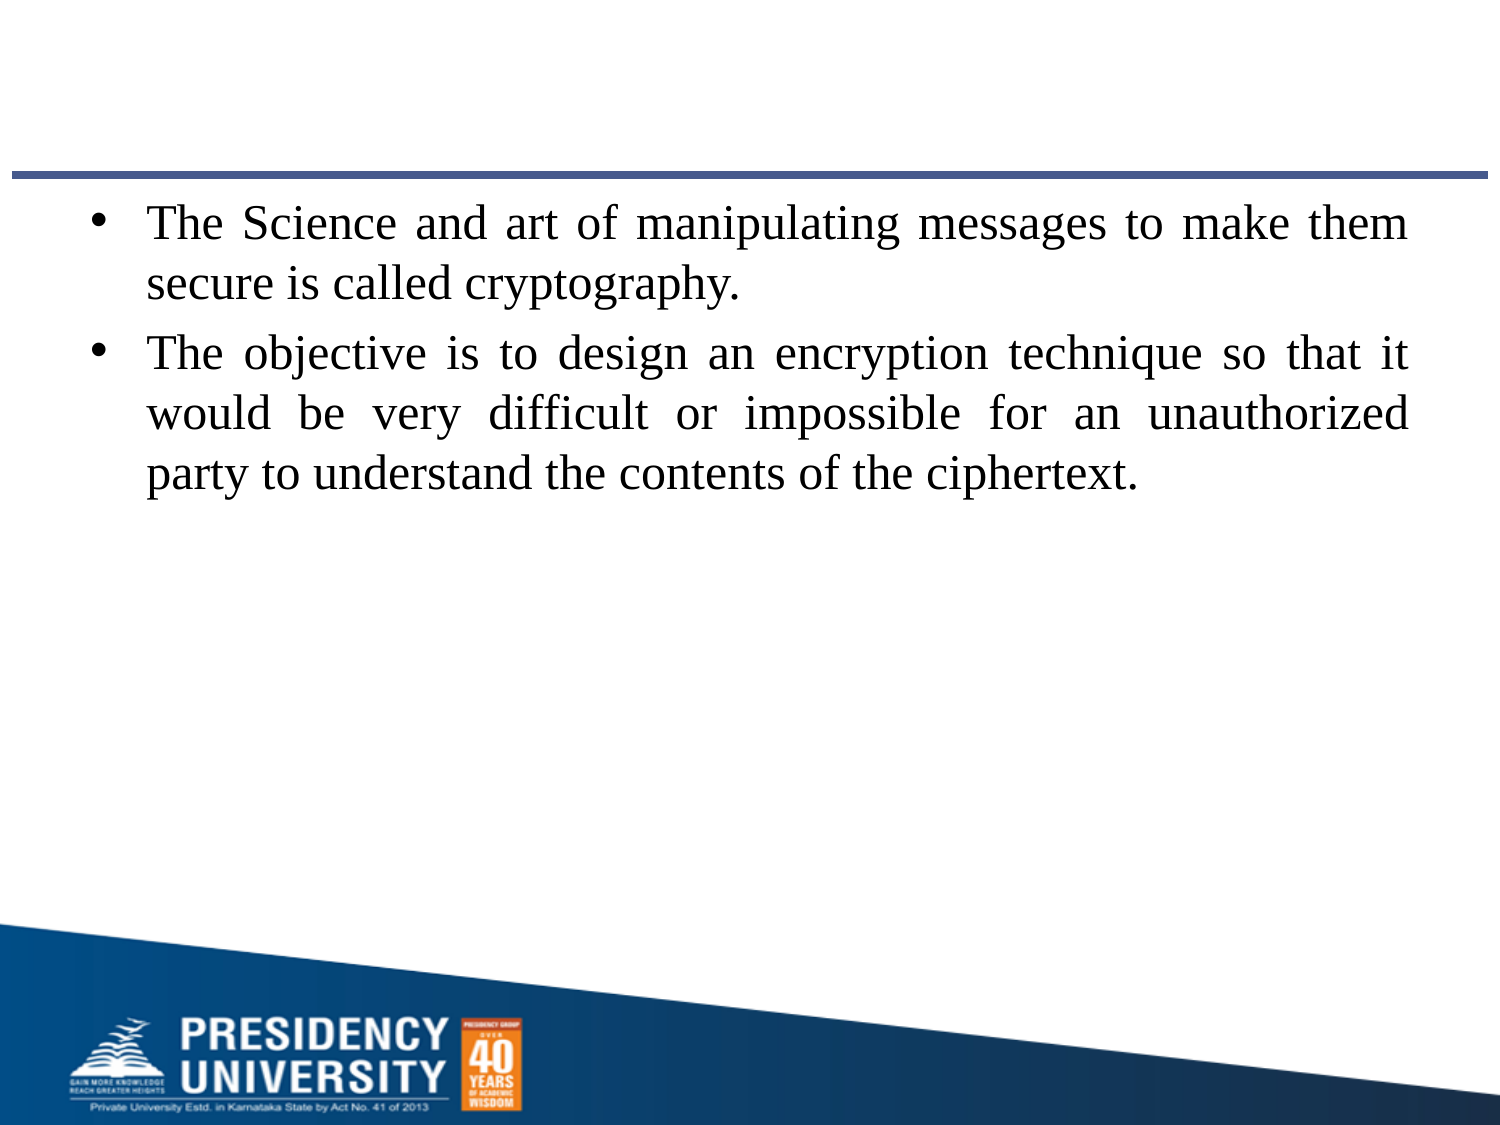

#
The Science and art of manipulating messages to make them secure is called cryptography.
The objective is to design an encryption technique so that it would be very difficult or impossible for an unauthorized party to understand the contents of the ciphertext.

9